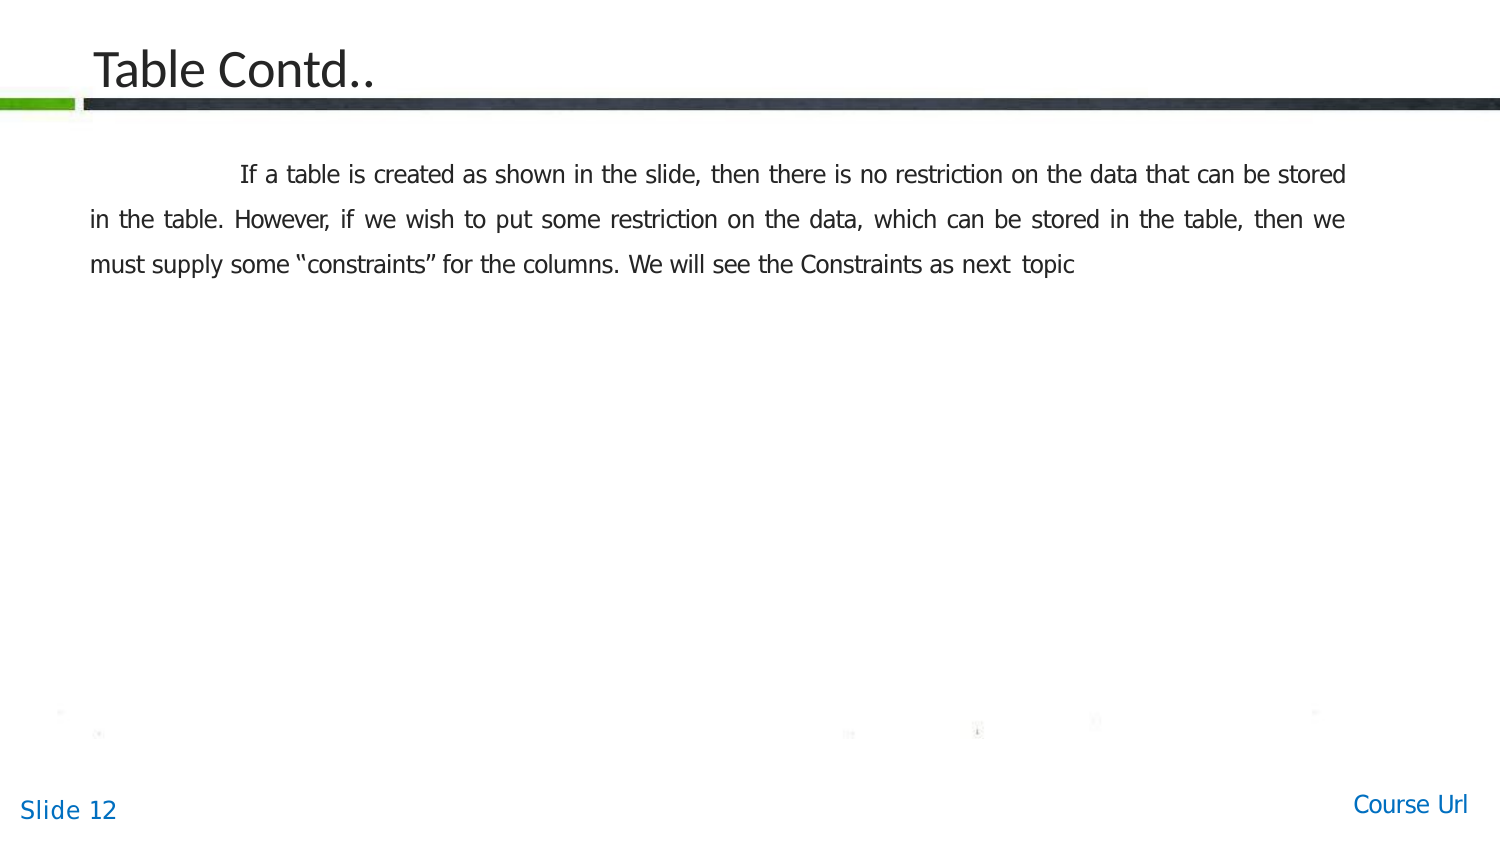

# Table Contd..
If a table is created as shown in the slide, then there is no restriction on the data that can be stored  in the table. However, if we wish to put some restriction on the data, which can be stored in the table, then we  must supply some “constraints” for the columns. We will see the Constraints as next topic
Course Url
Slide 12